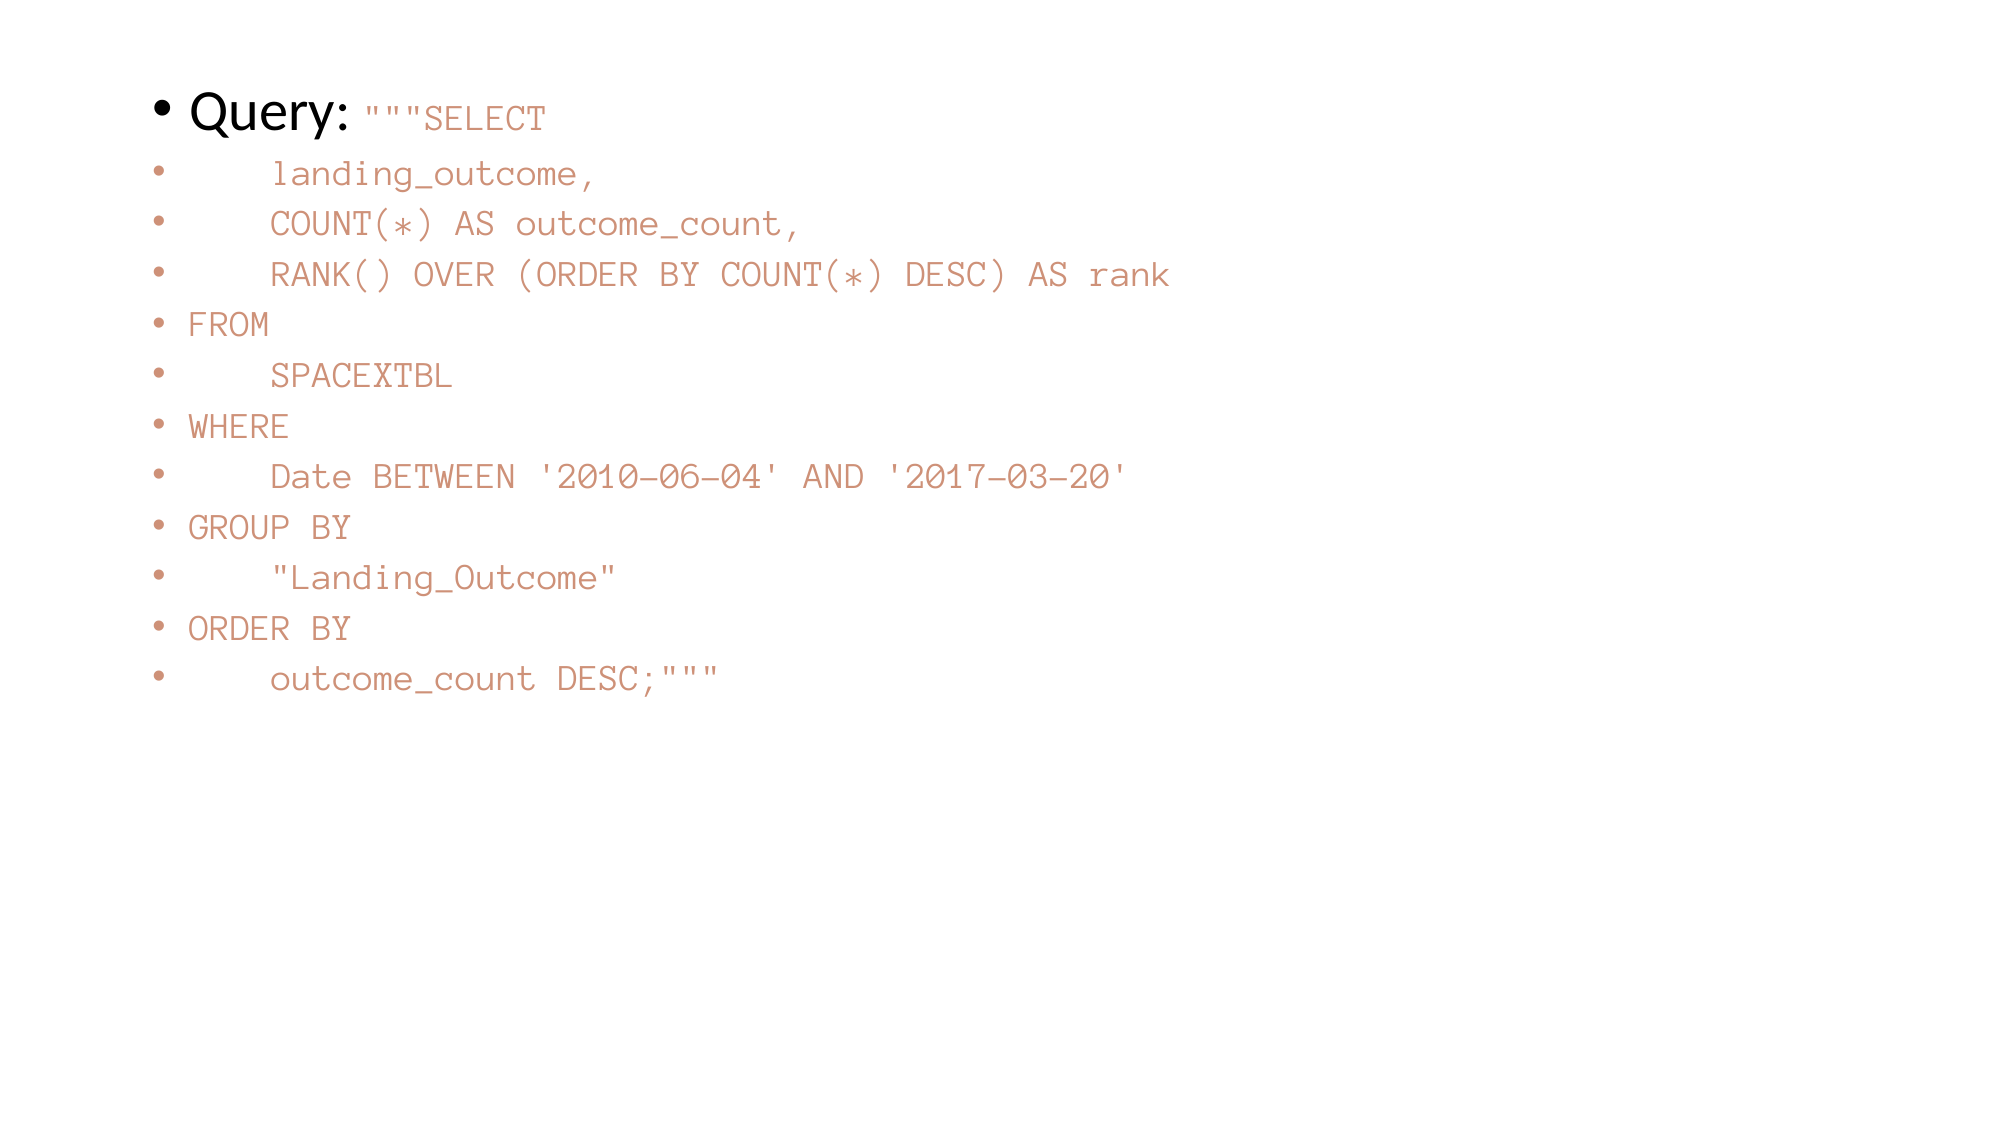

Query: """SELECT
    landing_outcome,
    COUNT(*) AS outcome_count,
    RANK() OVER (ORDER BY COUNT(*) DESC) AS rank
FROM
    SPACEXTBL
WHERE
    Date BETWEEN '2010-06-04' AND '2017-03-20'
GROUP BY
    "Landing_Outcome"
ORDER BY
    outcome_count DESC;"""